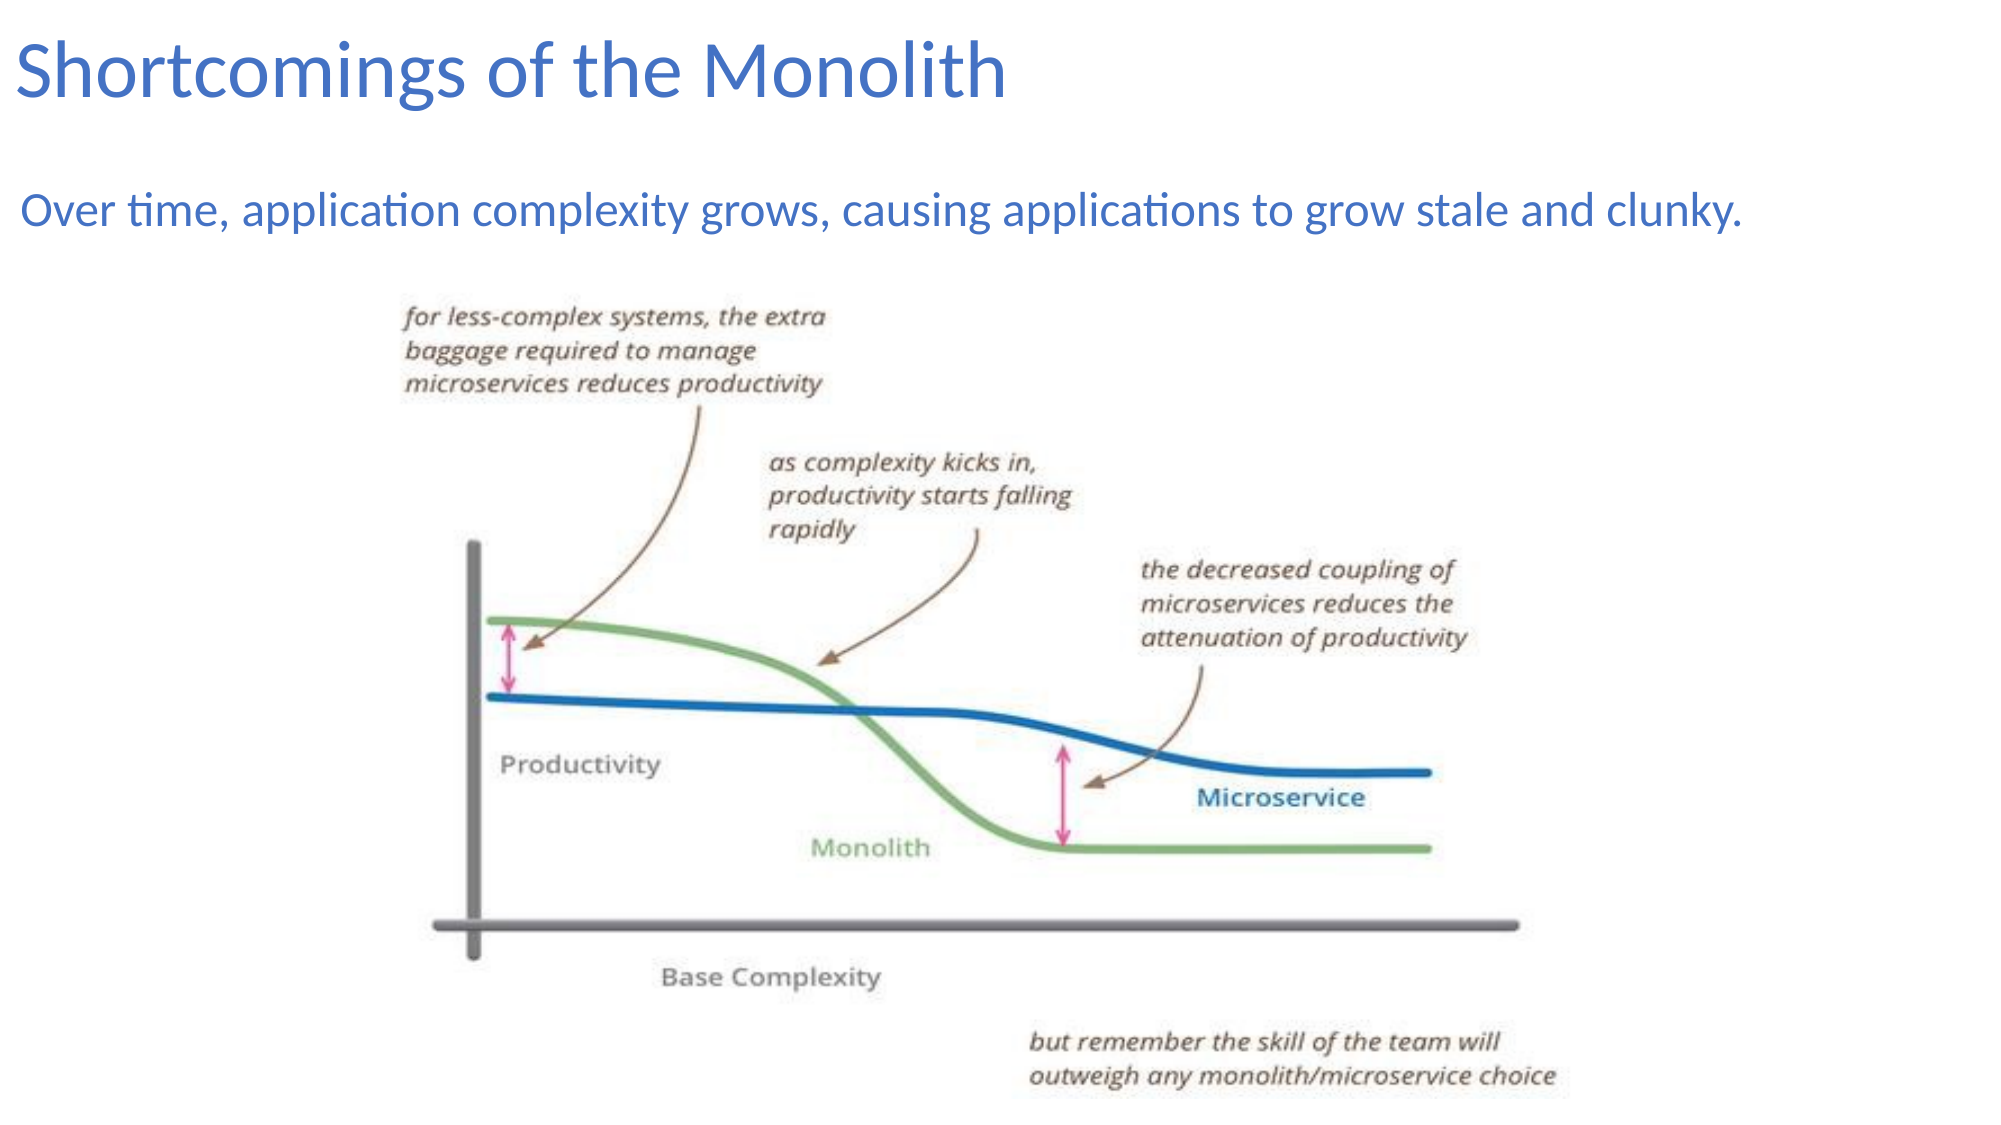

# Shortcomings of the Monolith
Over time, application complexity grows, causing applications to grow stale and clunky.